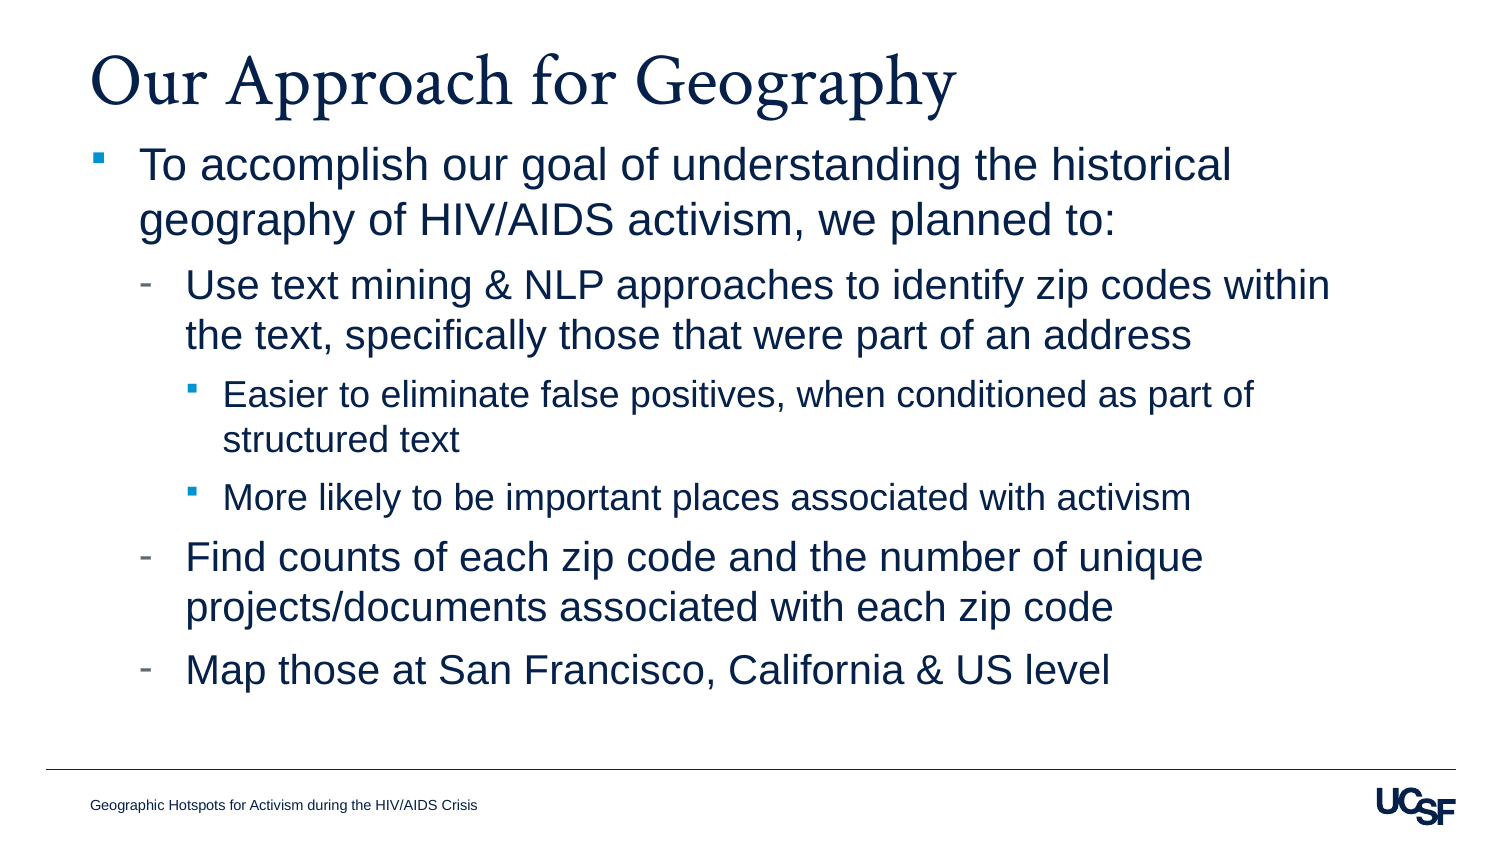

# Our Approach for Geography
To accomplish our goal of understanding the historical geography of HIV/AIDS activism, we planned to:
Use text mining & NLP approaches to identify zip codes within the text, specifically those that were part of an address
Easier to eliminate false positives, when conditioned as part of structured text
More likely to be important places associated with activism
Find counts of each zip code and the number of unique projects/documents associated with each zip code
Map those at San Francisco, California & US level

Geographic Hotspots for Activism during the HIV/AIDS Crisis